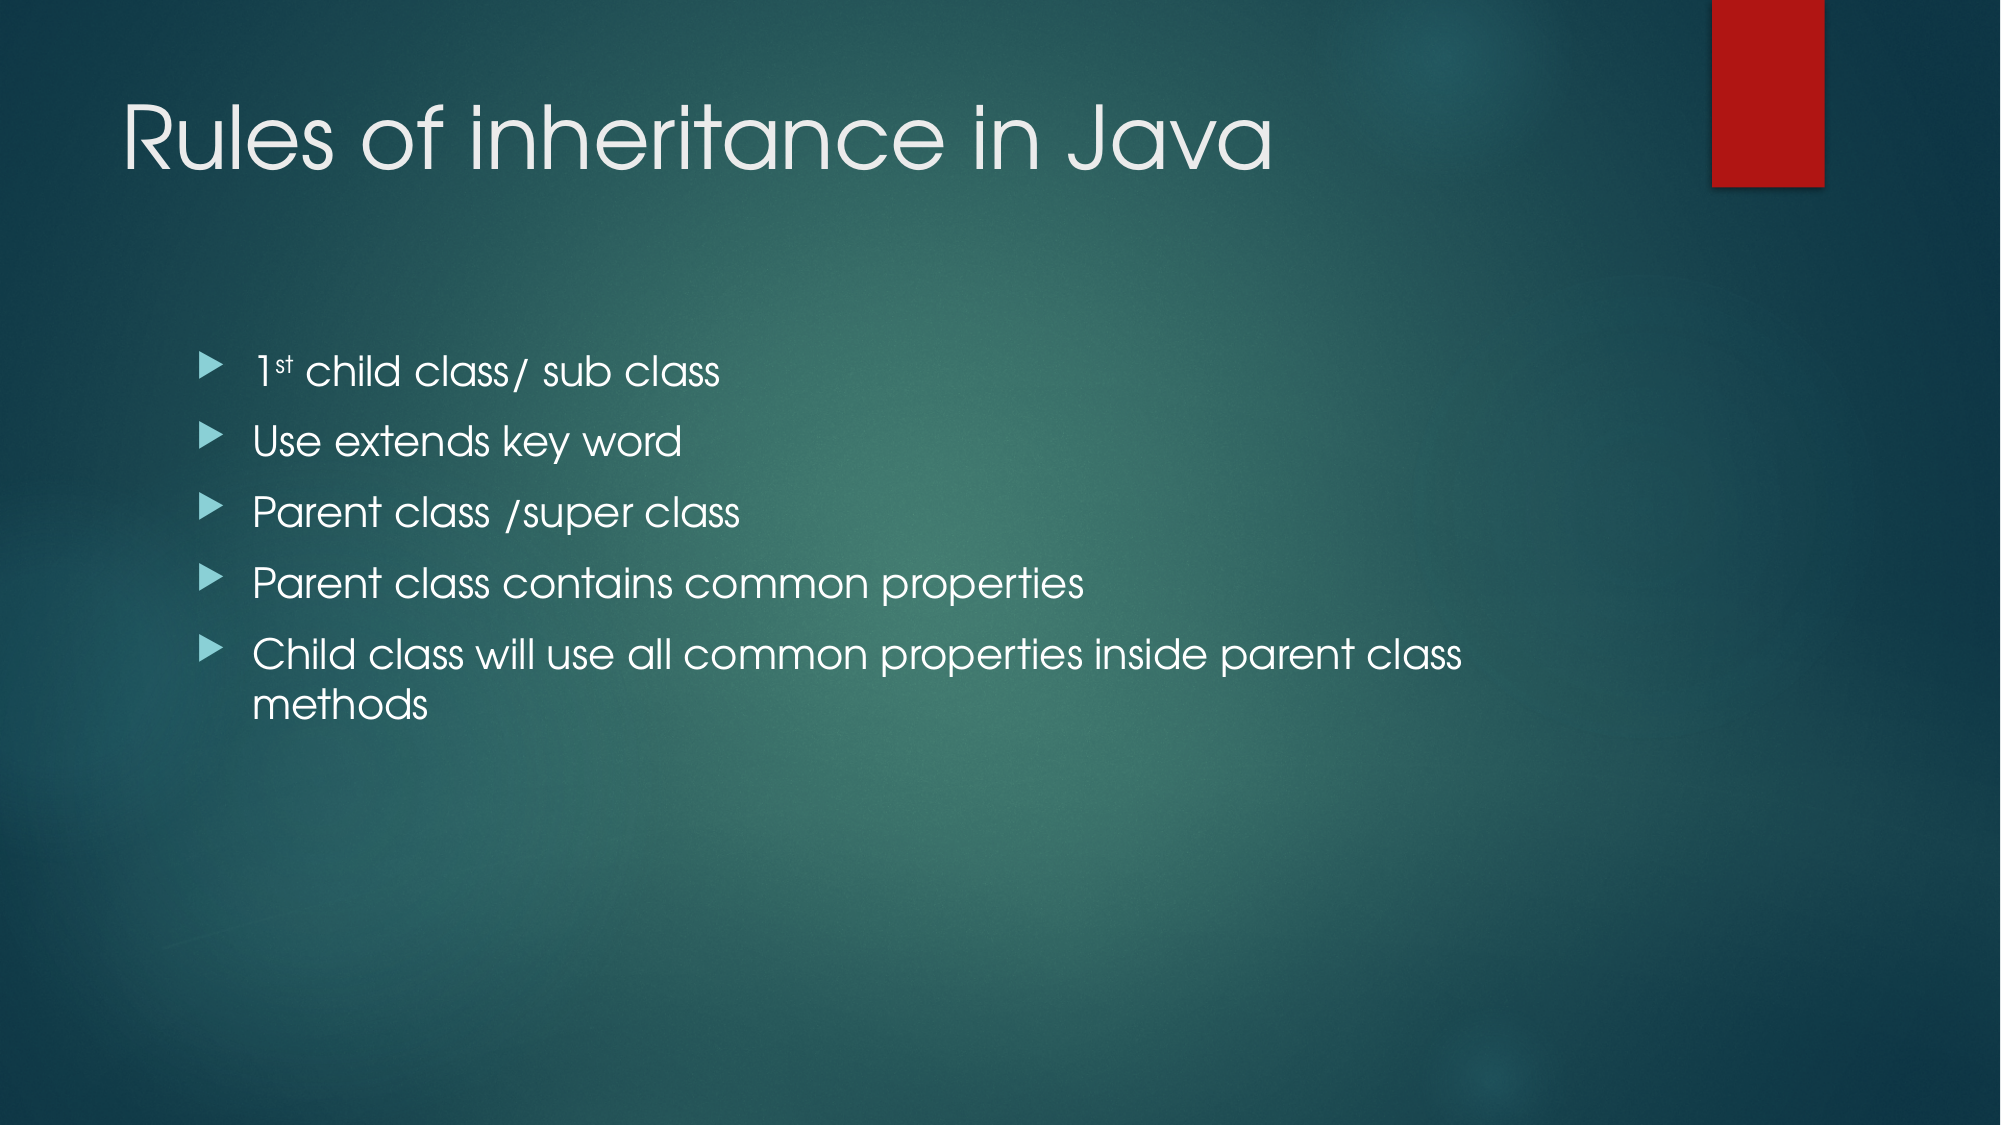

# Rules of inheritance in Java
1st child class/ sub class
Use extends key word
Parent class /super class
Parent class contains common properties
Child class will use all common properties inside parent class methods